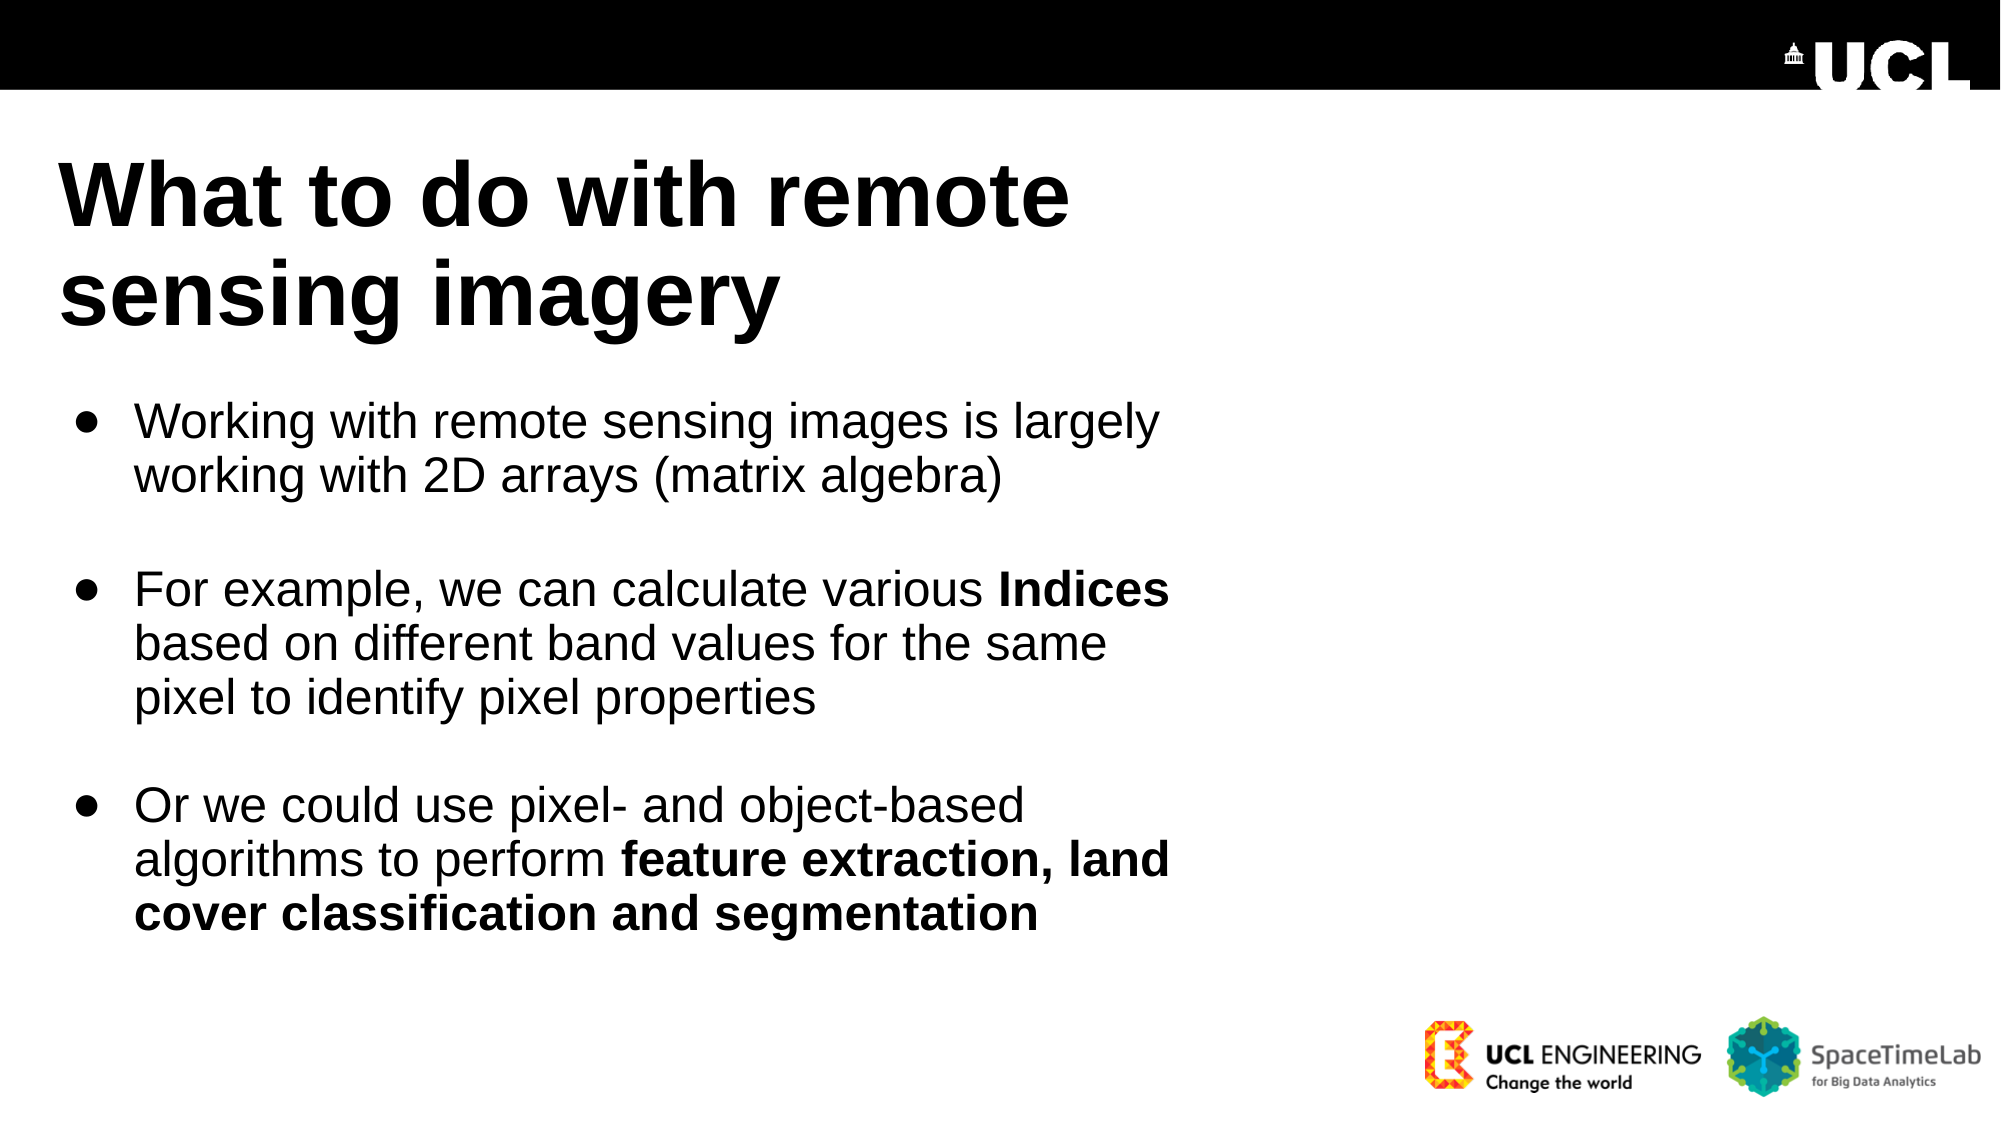

# What to do with remote sensing imagery

Working with remote sensing images is largely working with 2D arrays (matrix algebra)
For example, we can calculate various Indices based on different band values for the same pixel to identify pixel properties
Or we could use pixel- and object-based algorithms to perform feature extraction, land cover classification and segmentation